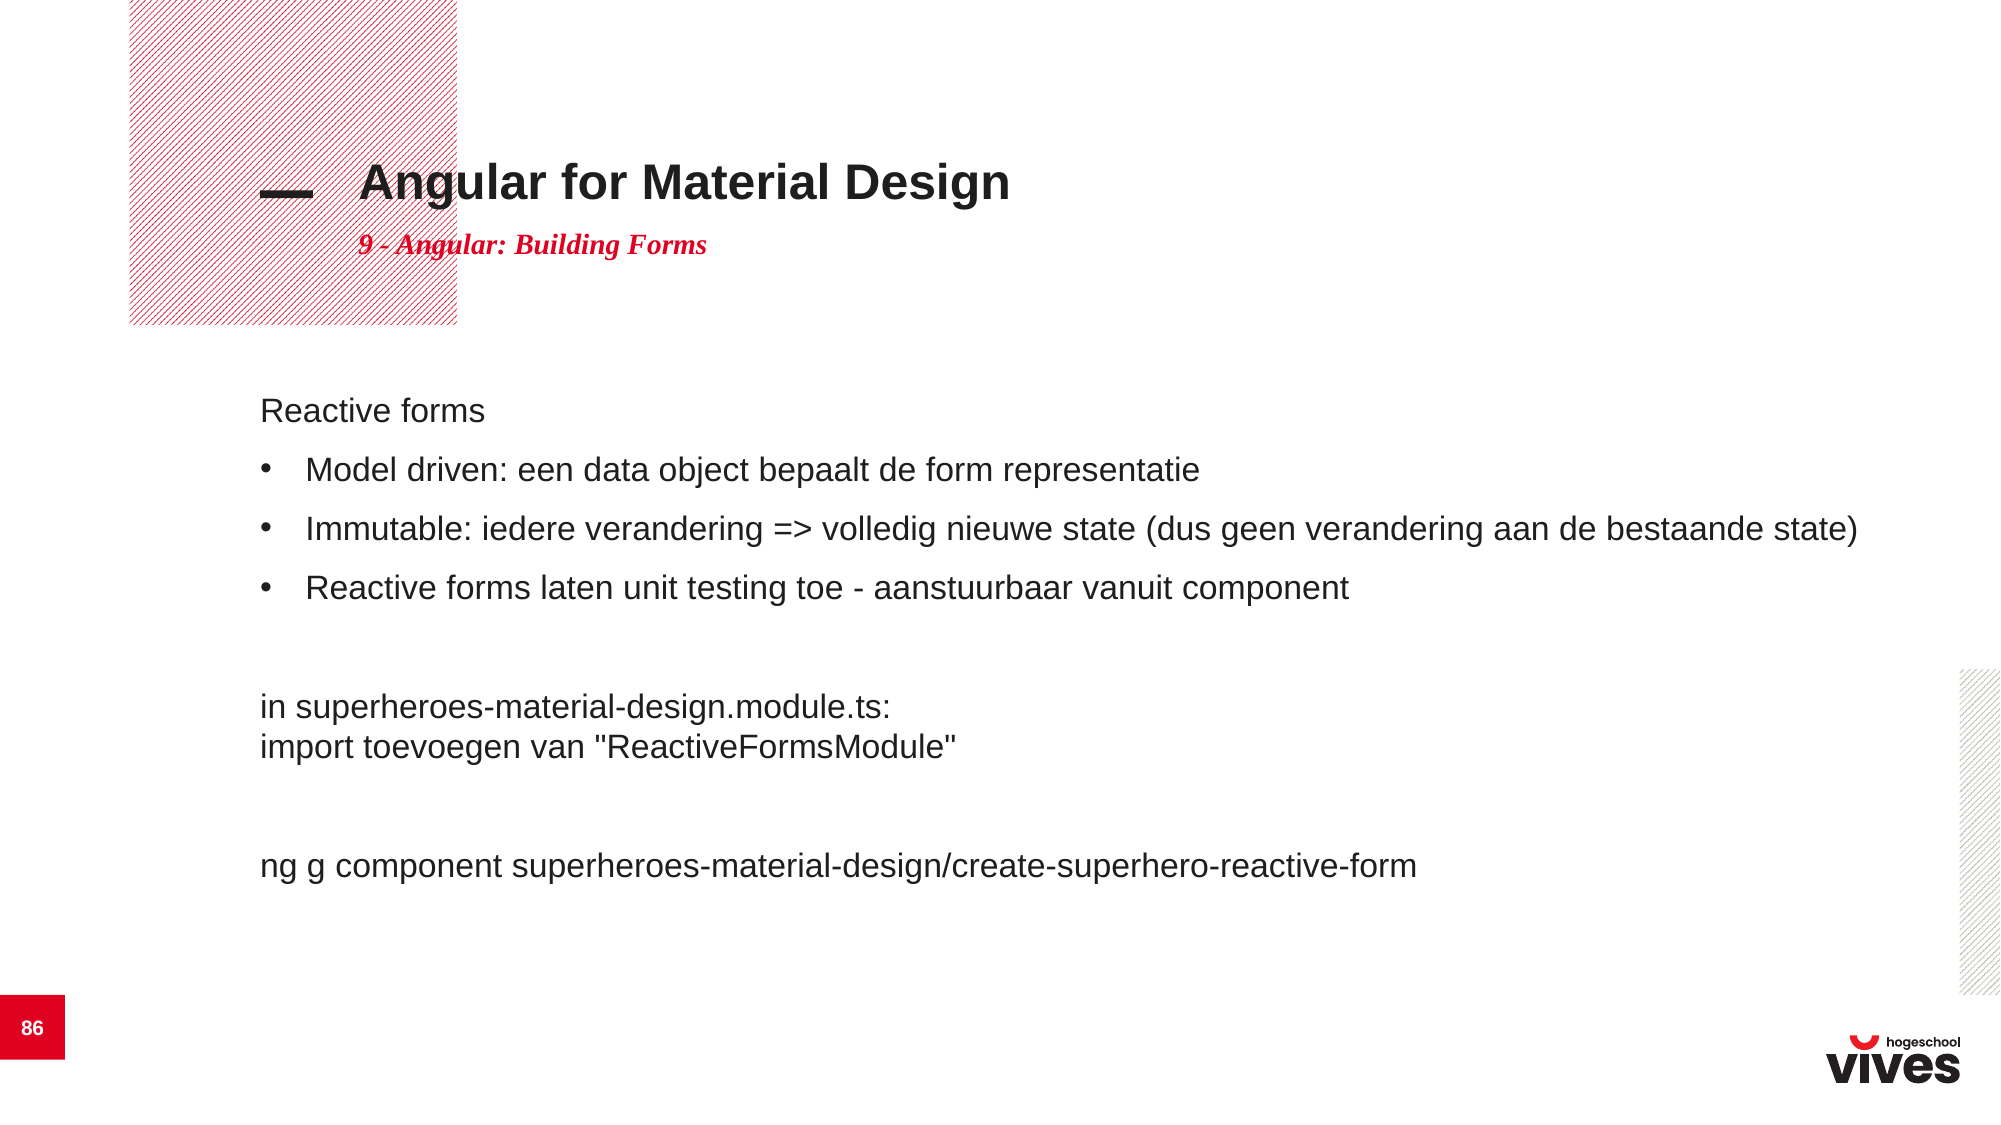

# Angular for Material Design
9 - Angular: Building Forms
Reactive forms
Model driven: een data object bepaalt de form representatie
Immutable: iedere verandering => volledig nieuwe state (dus geen verandering aan de bestaande state)
Reactive forms laten unit testing toe - aanstuurbaar vanuit component

in superheroes-material-design.module.ts:
import toevoegen van "ReactiveFormsModule"

ng g component superheroes-material-design/create-superhero-reactive-form